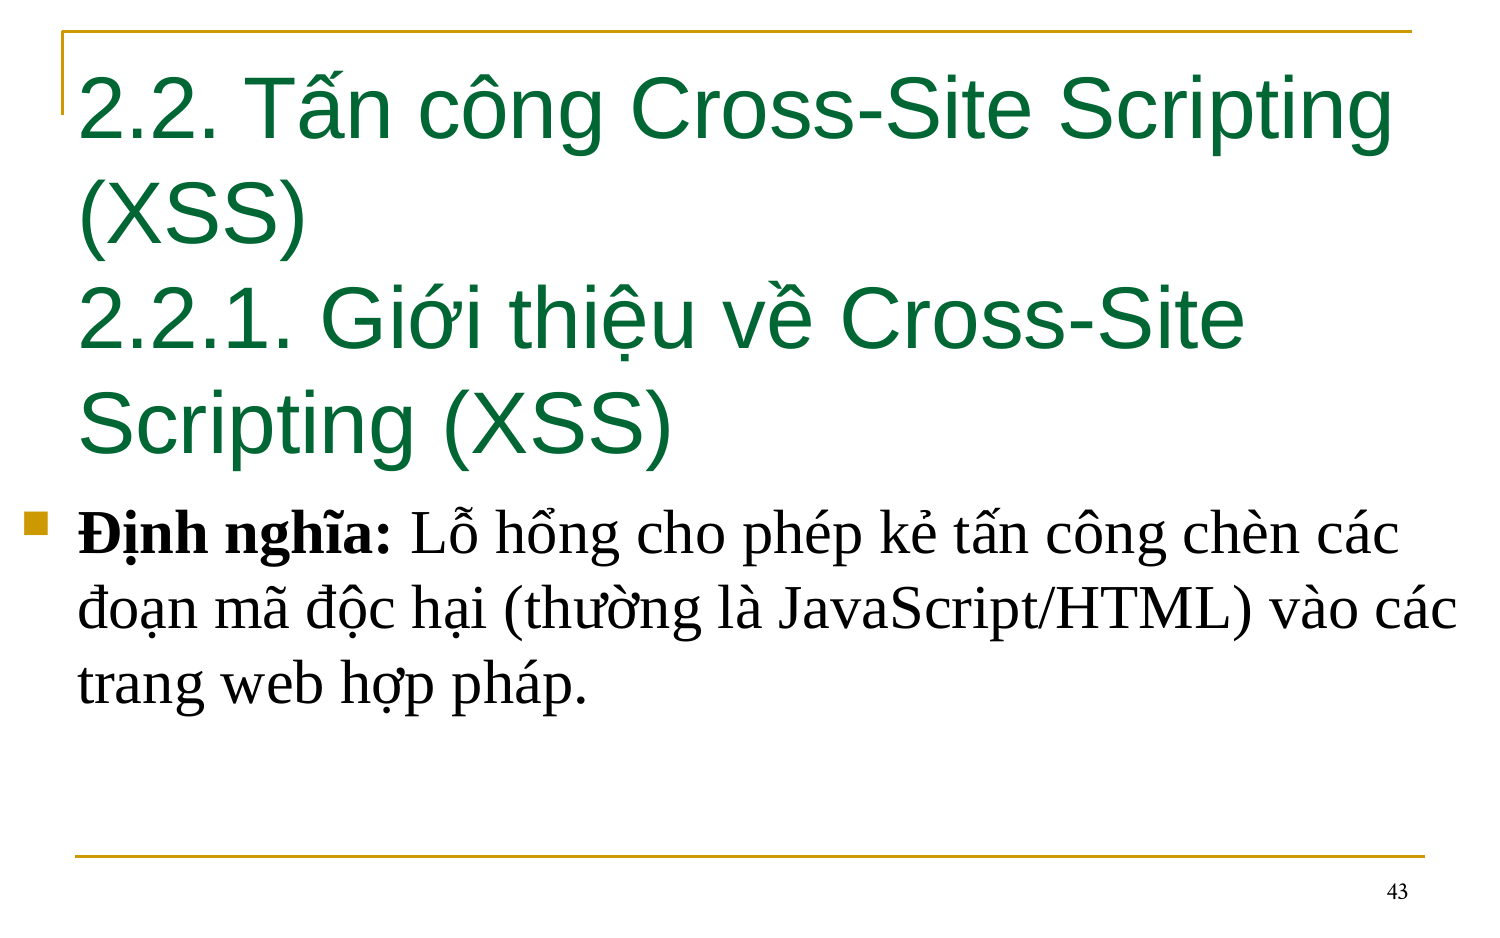

# 2.2. Tấn công Cross-Site Scripting (XSS) 2.2.1. Giới thiệu về Cross-Site Scripting (XSS)
Định nghĩa: Lỗ hổng cho phép kẻ tấn công chèn các đoạn mã độc hại (thường là JavaScript/HTML) vào các trang web hợp pháp.

43